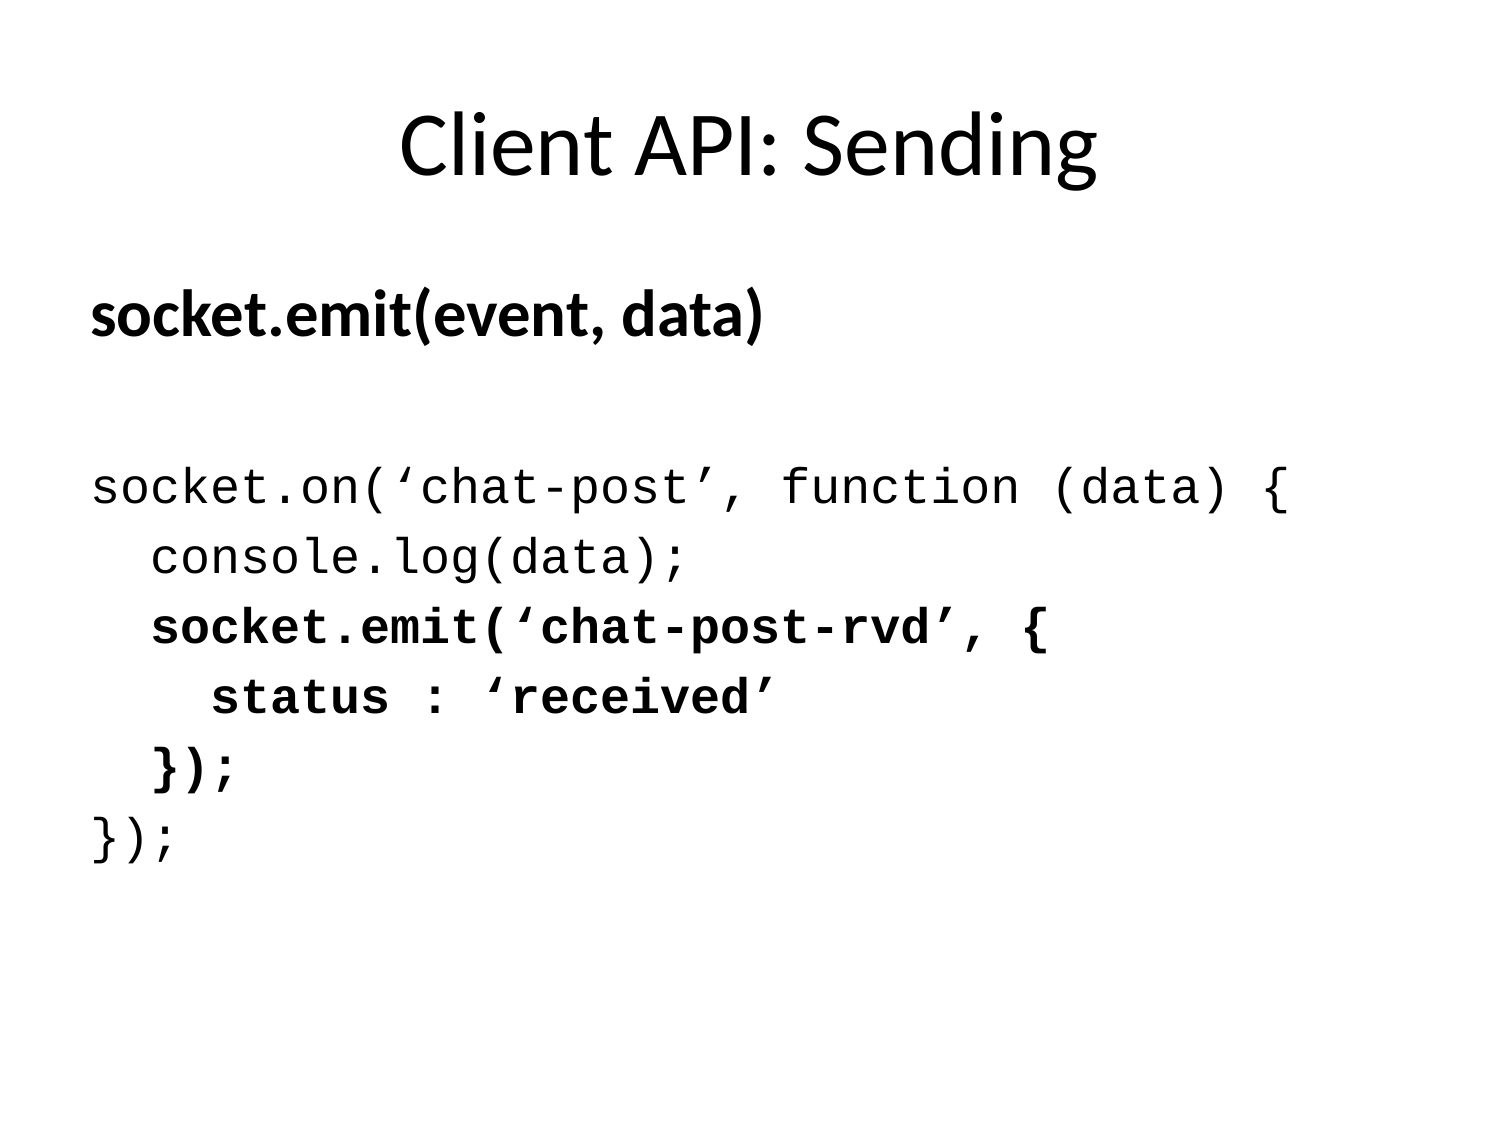

# Client API: Sending
socket.emit(event, data)

socket.on(‘chat-post’, function (data) {
  console.log(data);
  socket.emit(‘chat-post-rvd’, {
    status : ‘received’
  });
});